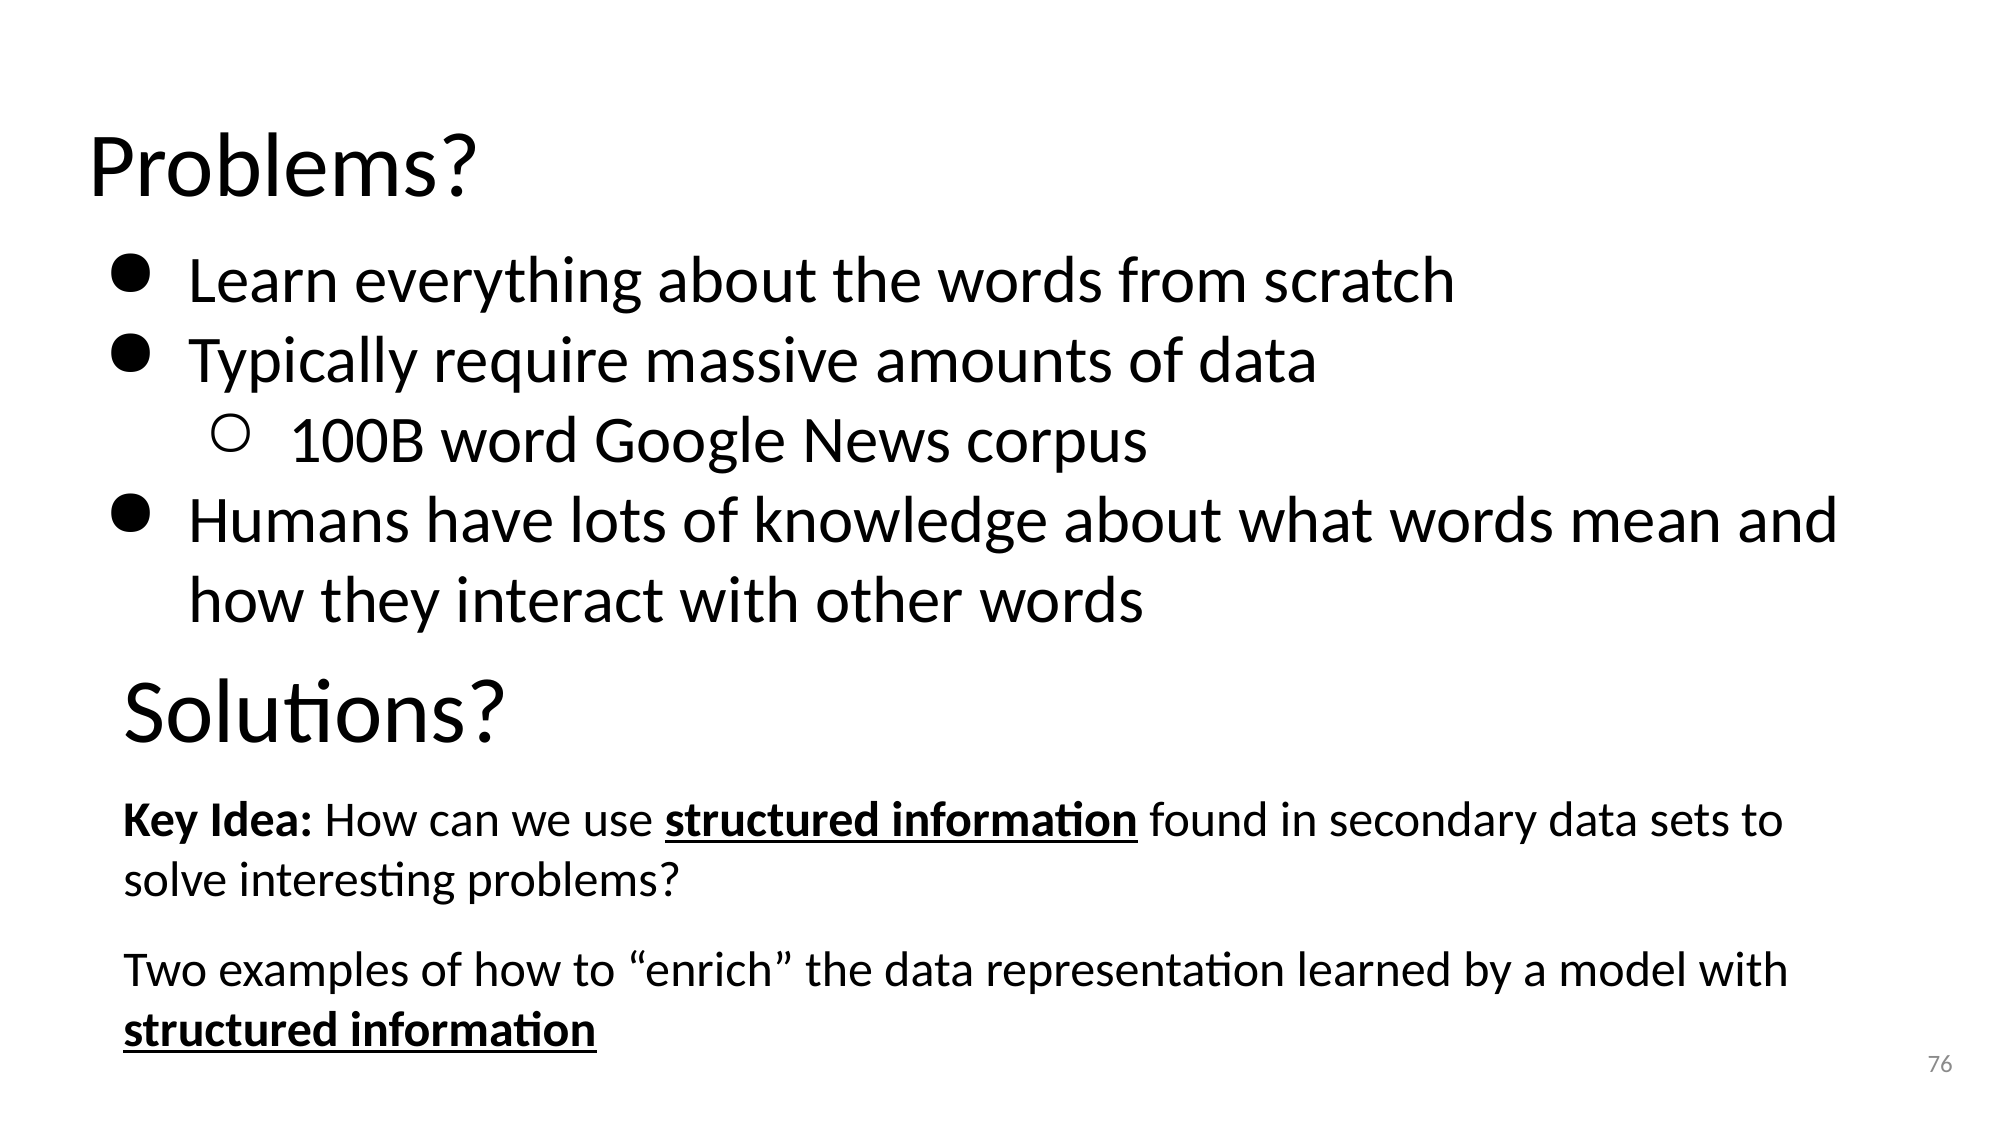

# Problems?
Learn everything about the words from scratch
Typically require massive amounts of data
100B word Google News corpus
Humans have lots of knowledge about what words mean and how they interact with other words
Solutions?
Key Idea: How can we use structured information found in secondary data sets to solve interesting problems?
Two examples of how to “enrich” the data representation learned by a model with structured information
76